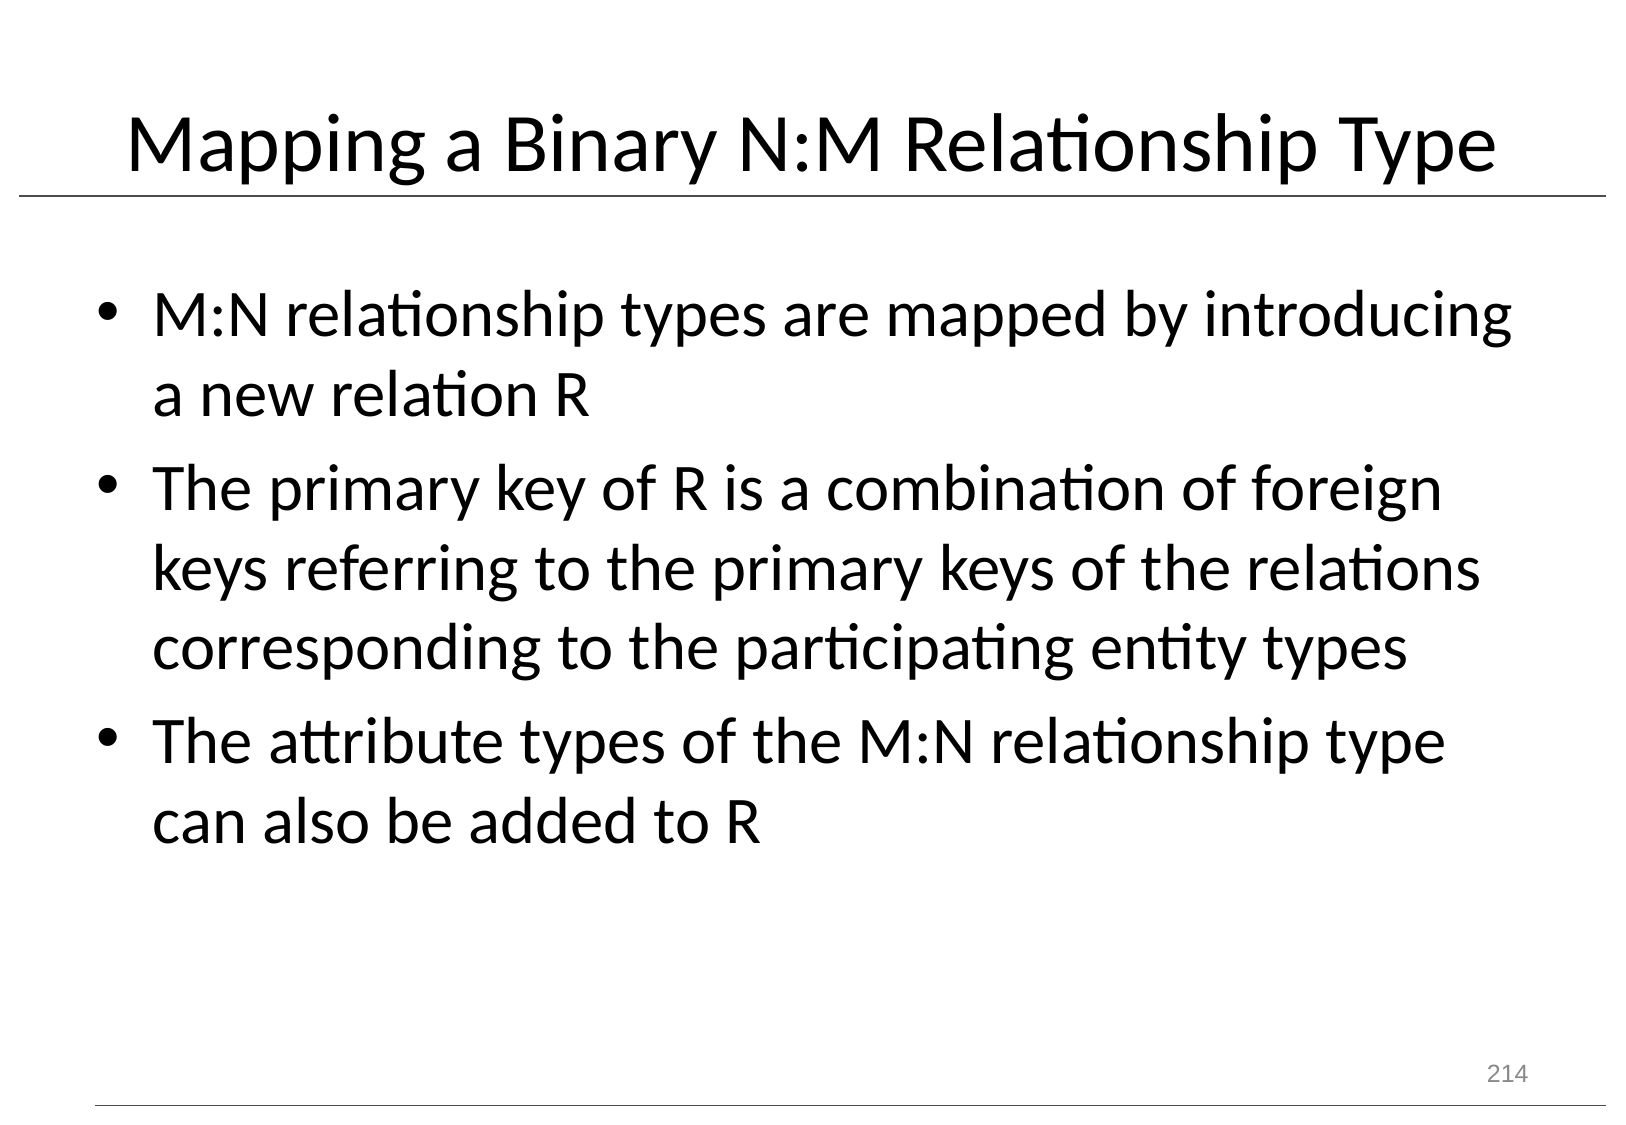

# Mapping a Binary N:M Relationship Type
M:N relationship types are mapped by introducing a new relation R
The primary key of R is a combination of foreign keys referring to the primary keys of the relations corresponding to the participating entity types
The attribute types of the M:N relationship type can also be added to R

214